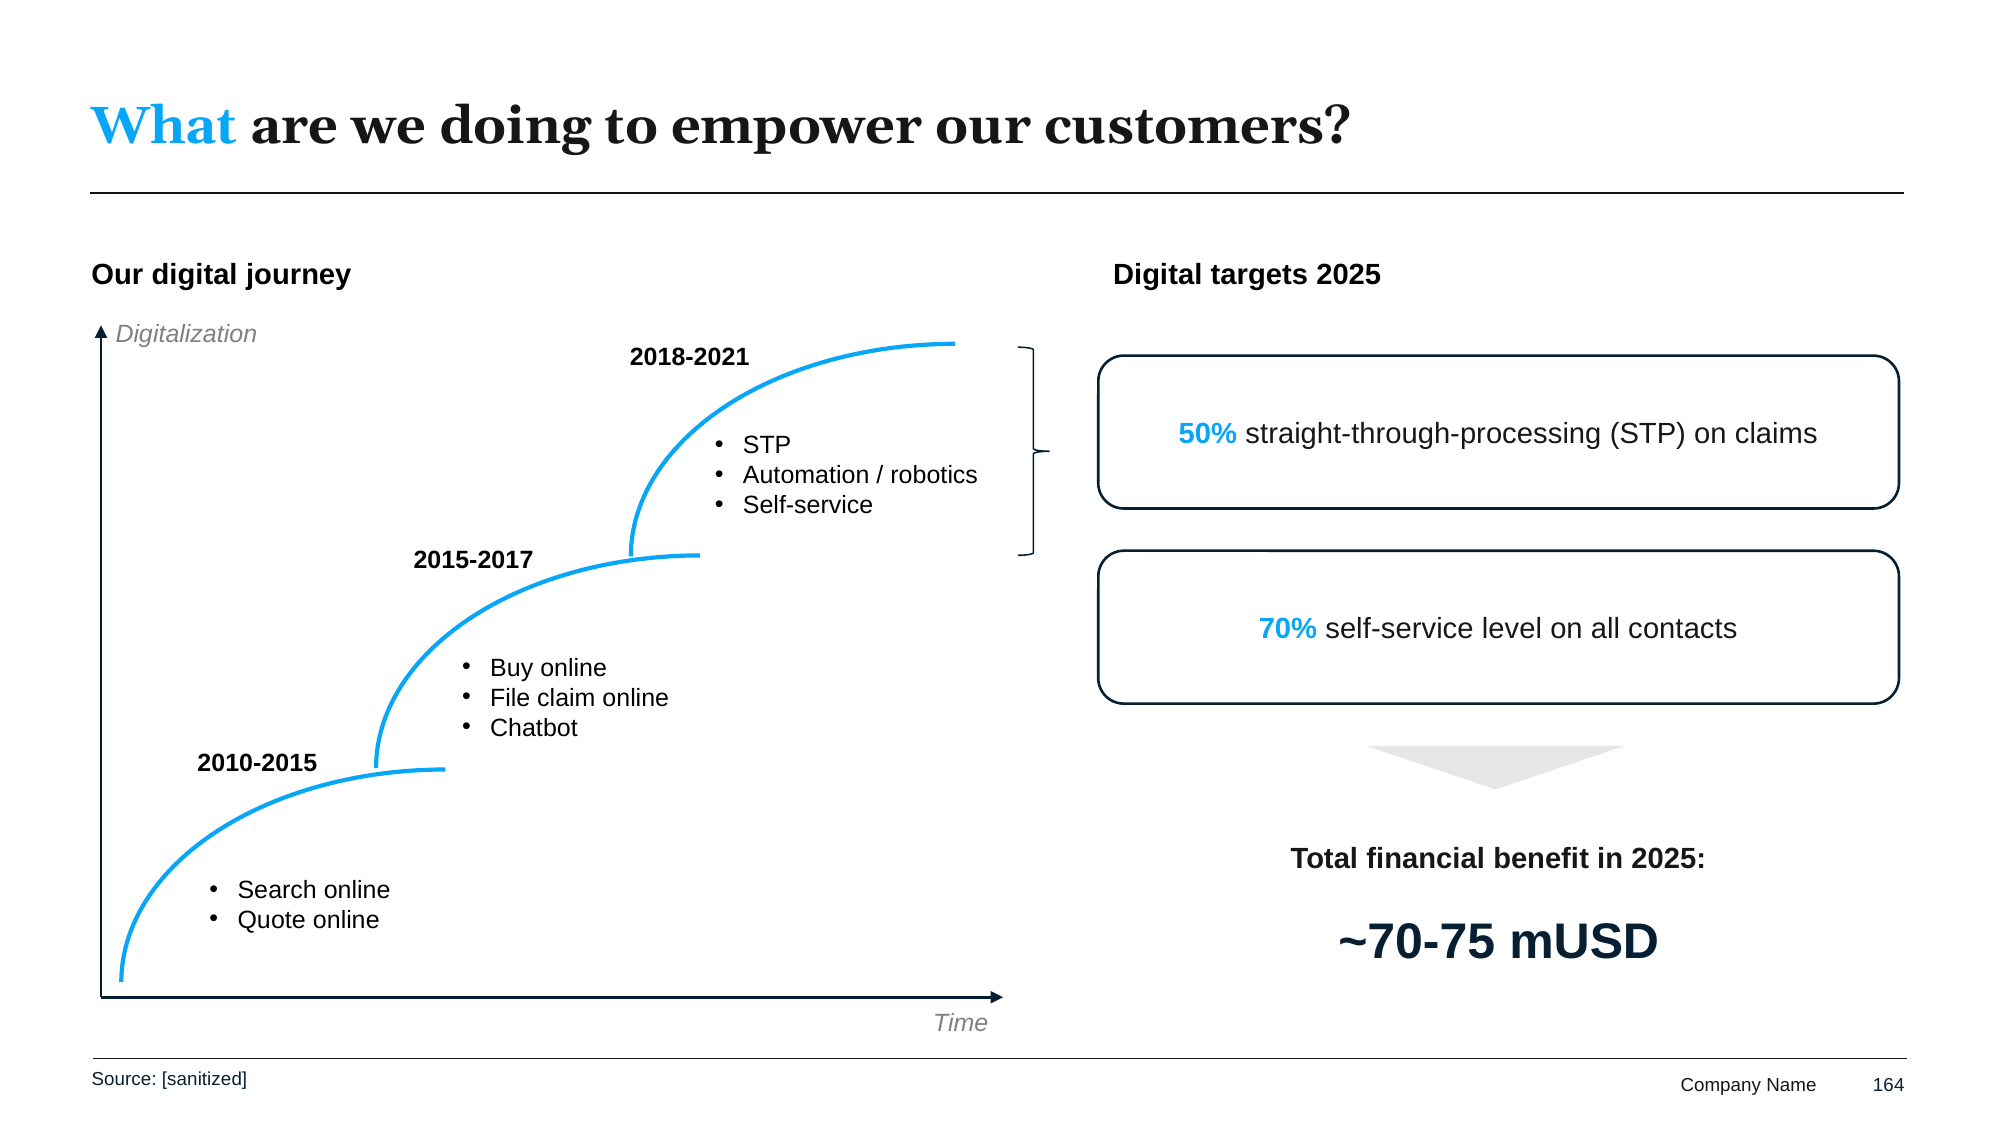

# What are we doing to empower our customers?

Our digital journey
Digital targets 2025
Digitalization
2018-2021

50% straight-through-processing (STP) on claims
STP
Automation / robotics
Self-service

2015-2017
70% self-service level on all contacts
Buy online
File claim online
Chatbot

2010-2015

Total financial benefit in 2025:
~70-75 mUSD
Search online
Quote online
Time
Source: [sanitized]
164